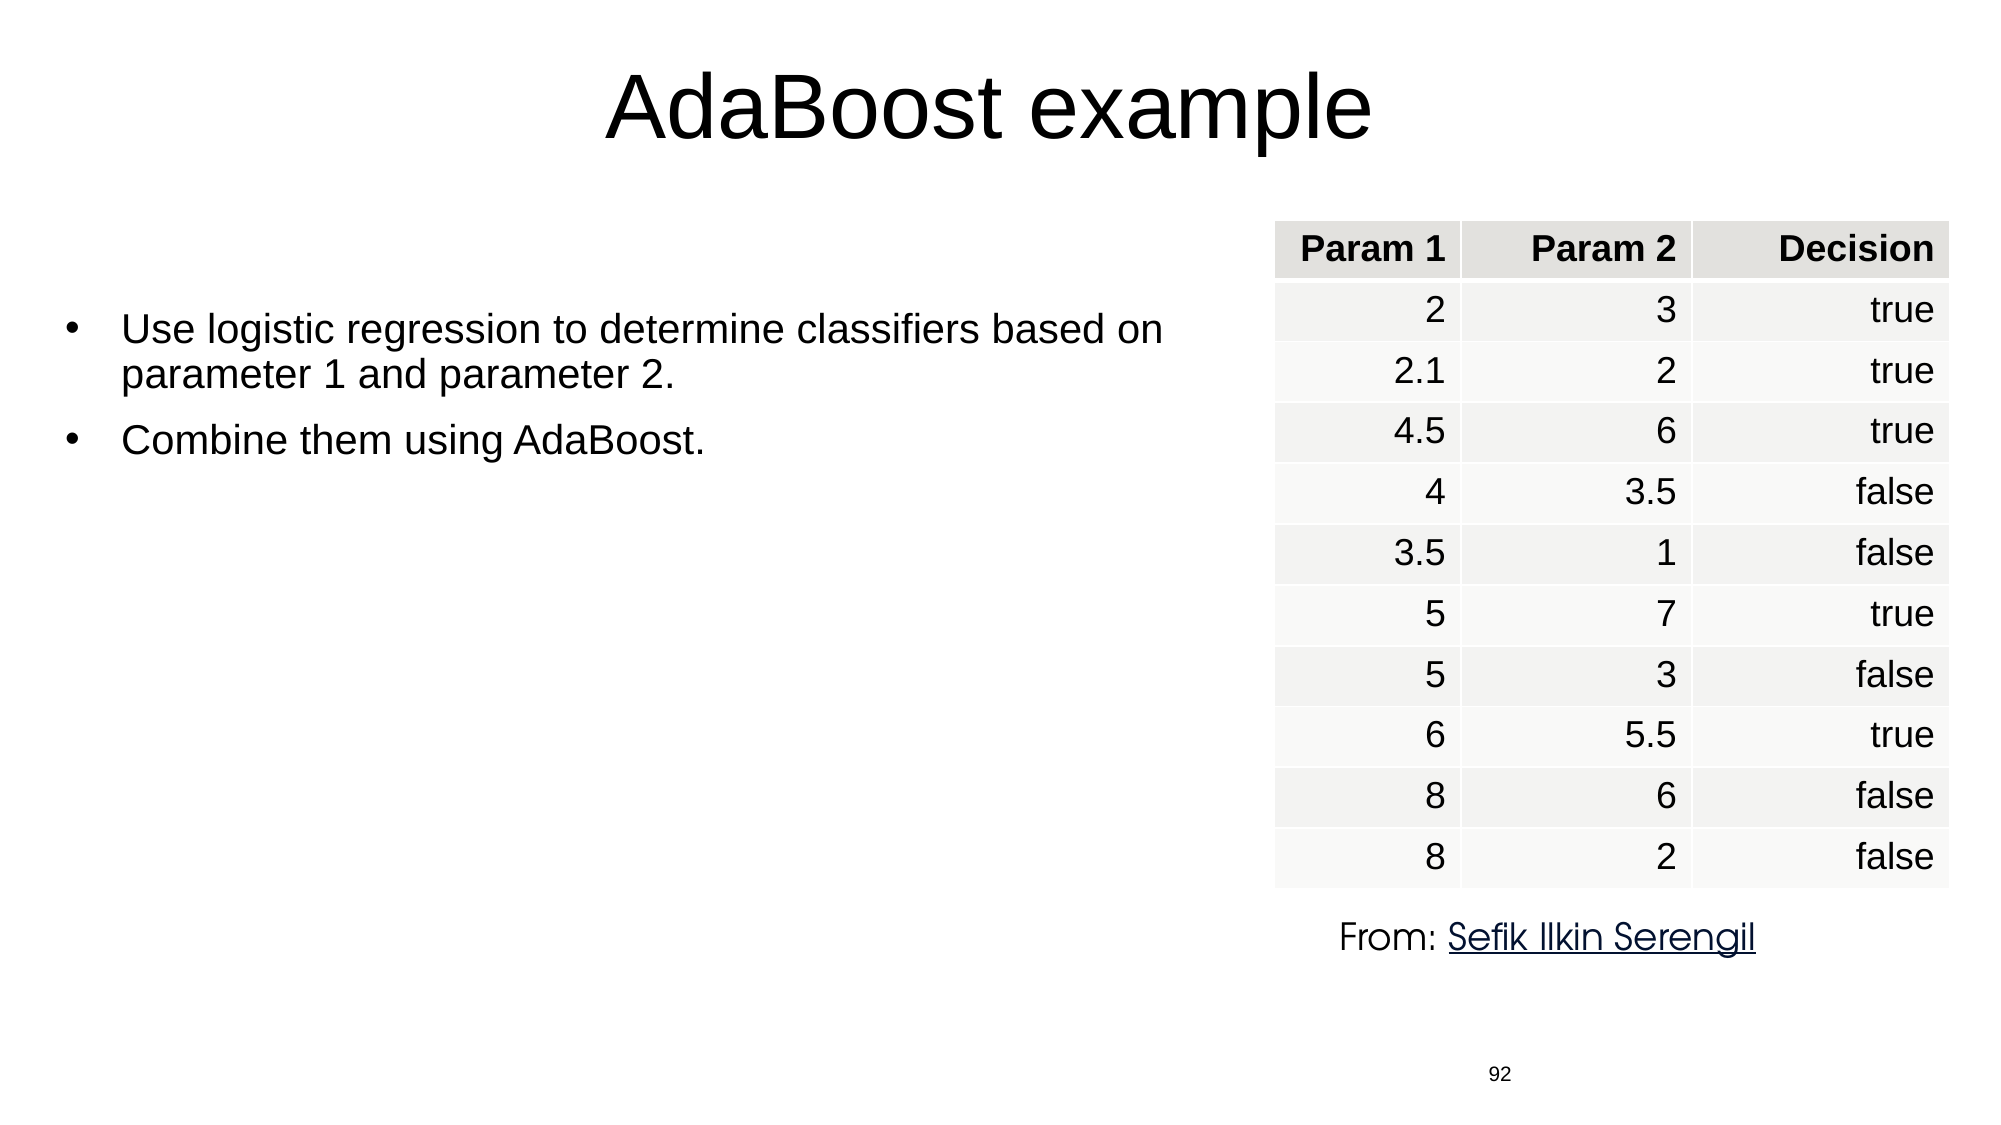

# AdaBoost example
| Param 1 | Param 2 | Decision |
| --- | --- | --- |
| 2 | 3 | true |
| 2.1 | 2 | true |
| 4.5 | 6 | true |
| 4 | 3.5 | false |
| 3.5 | 1 | false |
| 5 | 7 | true |
| 5 | 3 | false |
| 6 | 5.5 | true |
| 8 | 6 | false |
| 8 | 2 | false |
Use logistic regression to determine classifiers based on parameter 1 and parameter 2.
Combine them using AdaBoost.
From: Sefik Ilkin Serengil
92